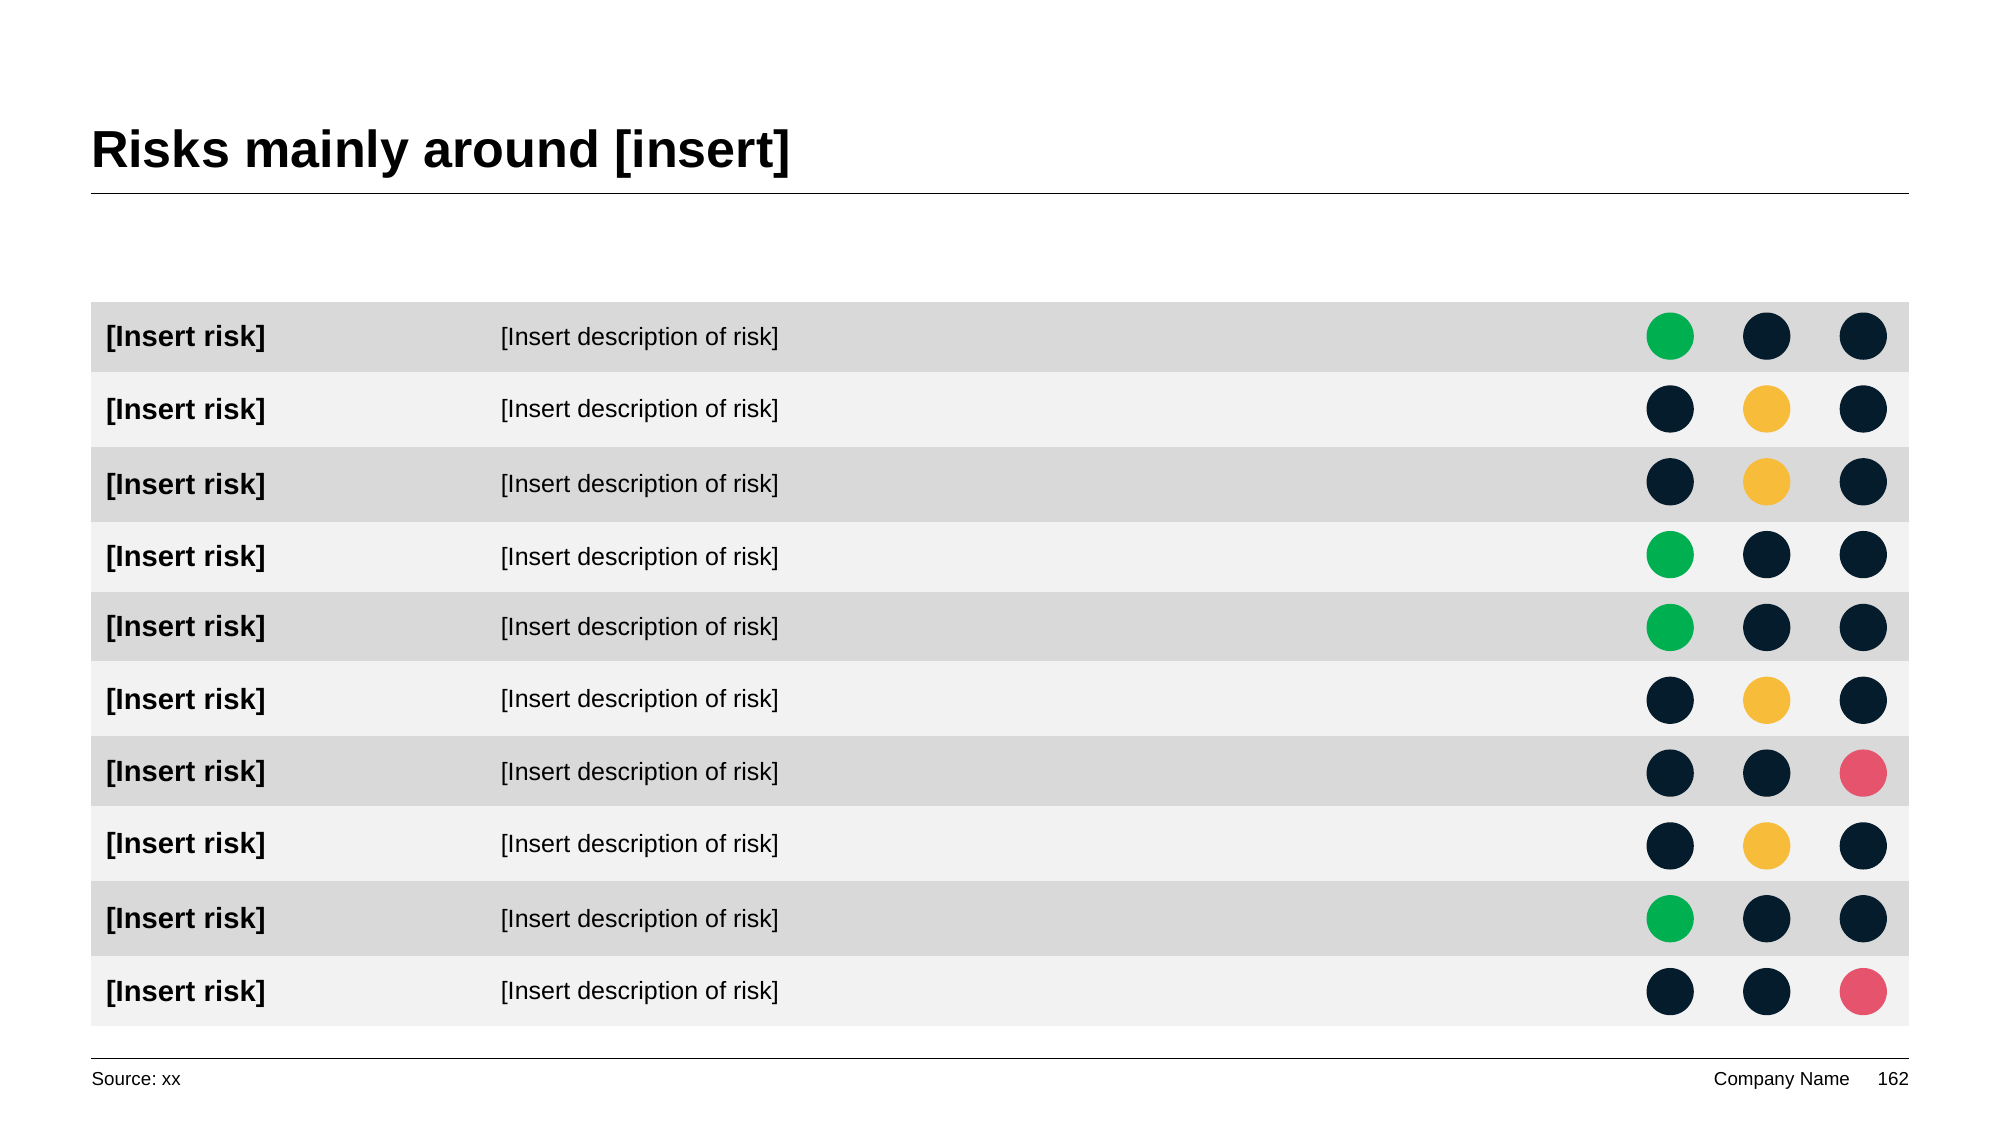

# Risks mainly around [insert]

| [Insert risk] | [Insert description of risk] |  |
| --- | --- | --- |
| [Insert risk] | [Insert description of risk] |  |
| [Insert risk] | [Insert description of risk] |  |
| [Insert risk] | [Insert description of risk] |  |
| [Insert risk] | [Insert description of risk] |  |
| [Insert risk] | [Insert description of risk] |  |
| [Insert risk] | [Insert description of risk] |  |
| [Insert risk] | [Insert description of risk] |  |
| [Insert risk] | [Insert description of risk] |  |
| [Insert risk] | [Insert description of risk] |  |

Source: xx